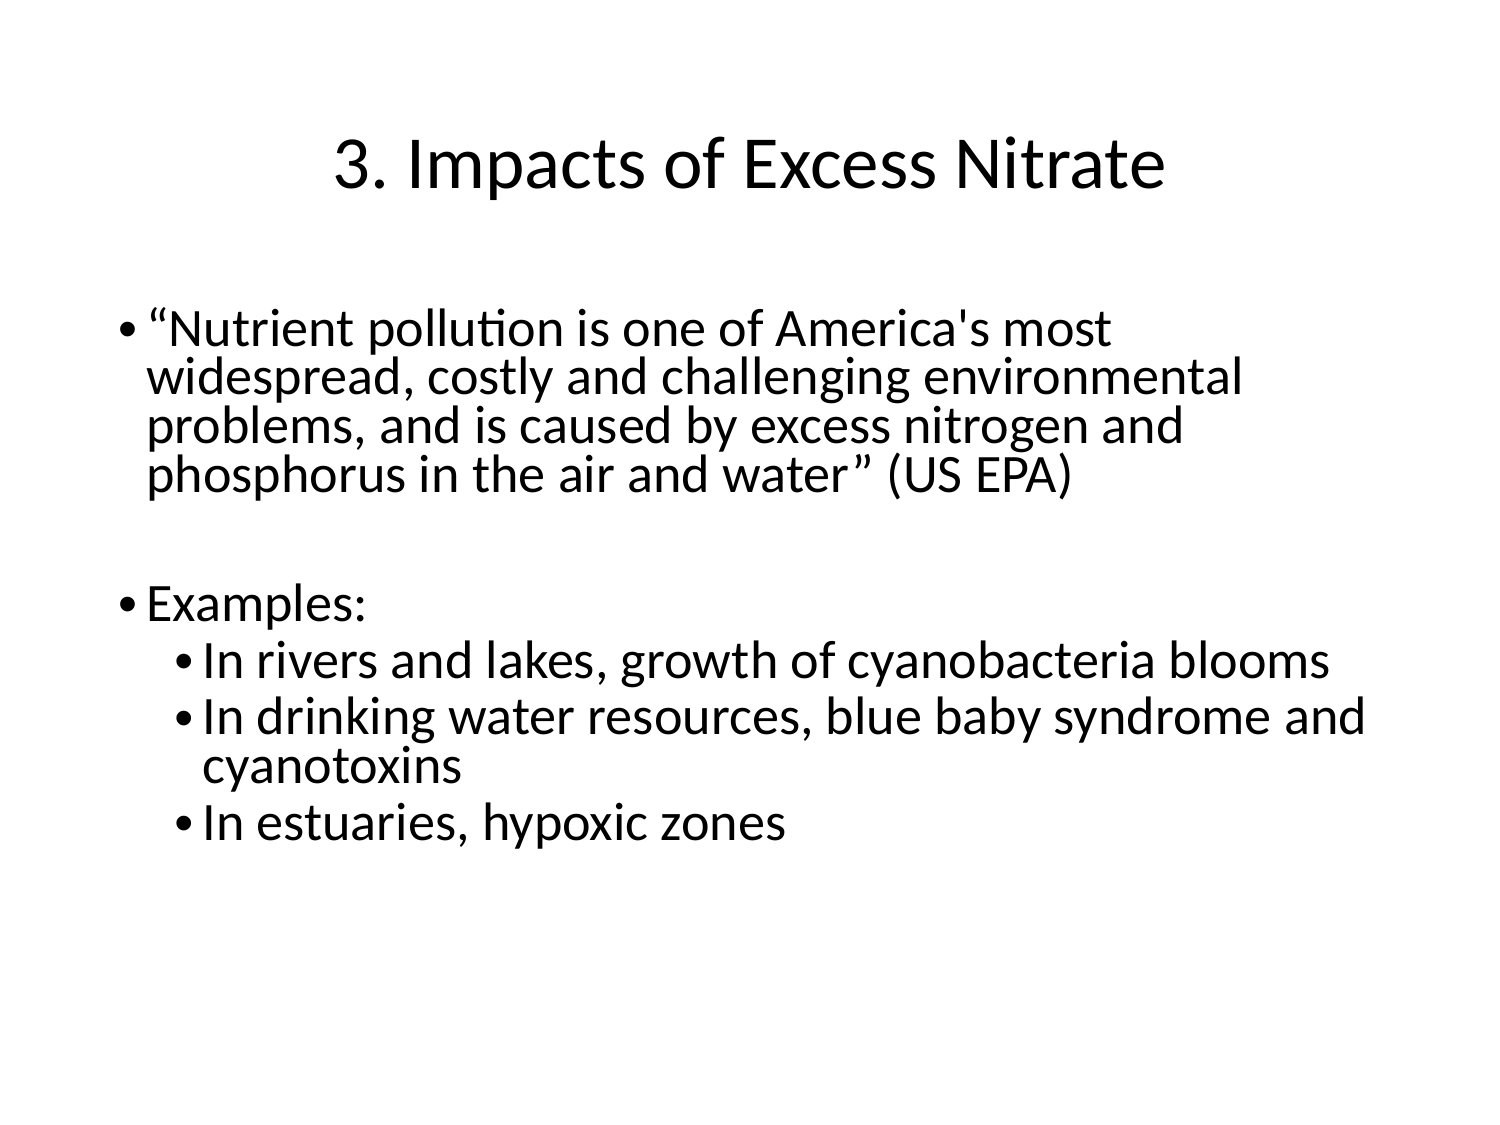

# 3. Impacts of Excess Nitrate
“Nutrient pollution is one of America's most widespread, costly and challenging environmental problems, and is caused by excess nitrogen and phosphorus in the air and water” (US EPA)

Examples:
In rivers and lakes, growth of cyanobacteria blooms
In drinking water resources, blue baby syndrome and cyanotoxins
In estuaries, hypoxic zones
16